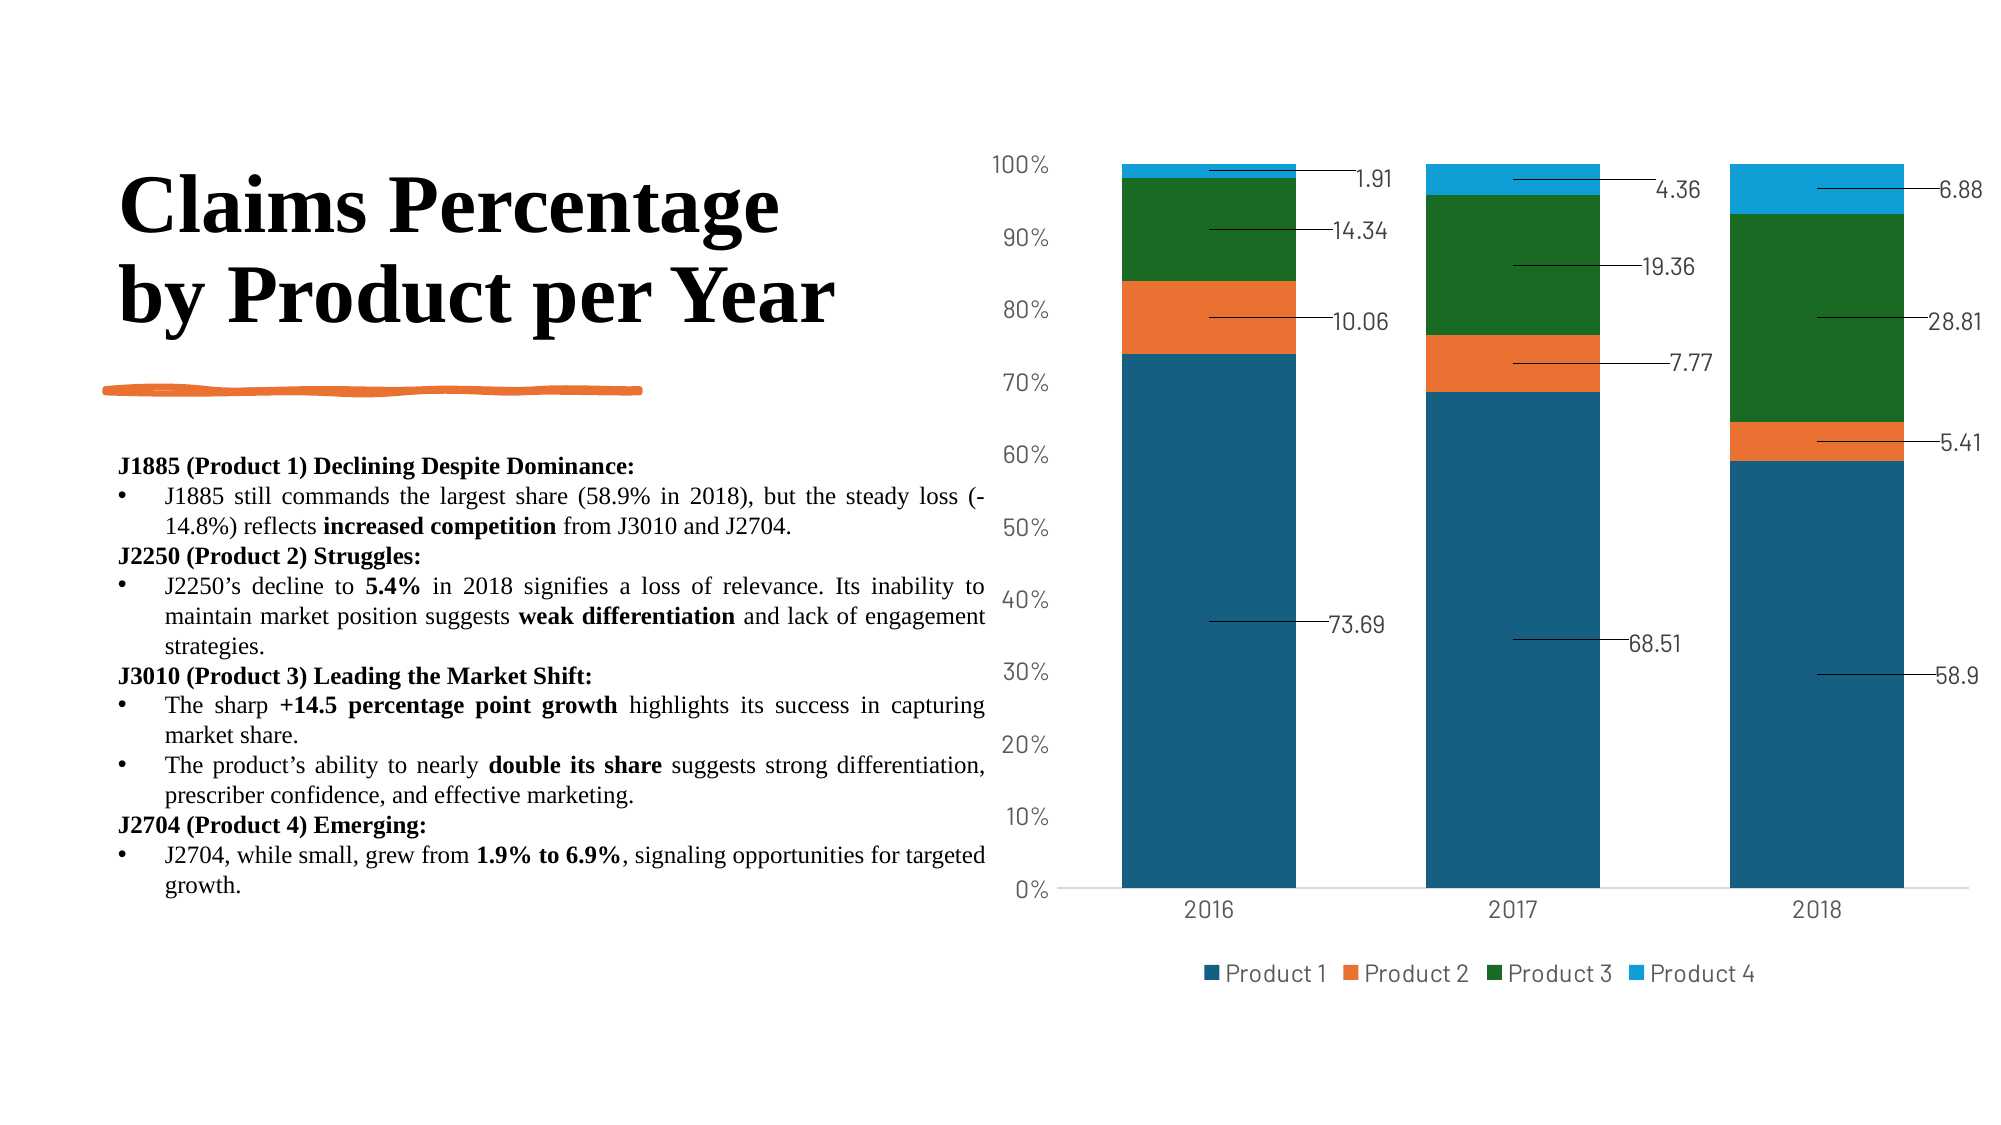

# Claims Percentage by Product per Year

### Chart

| Category | Product 1 | Product 2 | Product 3 | Product 4 |
|---|---|---|---|---|
| 2016 | 73.69 | 10.06 | 14.34 | 1.91 |
| 2017 | 68.51 | 7.77 | 19.36 | 4.36 |
| 2018 | 58.9 | 5.41 | 28.81 | 6.88 |
J1885 (Product 1) Declining Despite Dominance:
J1885 still commands the largest share (58.9% in 2018), but the steady loss (-14.8%) reflects increased competition from J3010 and J2704.
J2250 (Product 2) Struggles:
J2250’s decline to 5.4% in 2018 signifies a loss of relevance. Its inability to maintain market position suggests weak differentiation and lack of engagement strategies.
J3010 (Product 3) Leading the Market Shift:
The sharp +14.5 percentage point growth highlights its success in capturing market share.
The product’s ability to nearly double its share suggests strong differentiation, prescriber confidence, and effective marketing.
J2704 (Product 4) Emerging:
J2704, while small, grew from 1.9% to 6.9%, signaling opportunities for targeted growth.